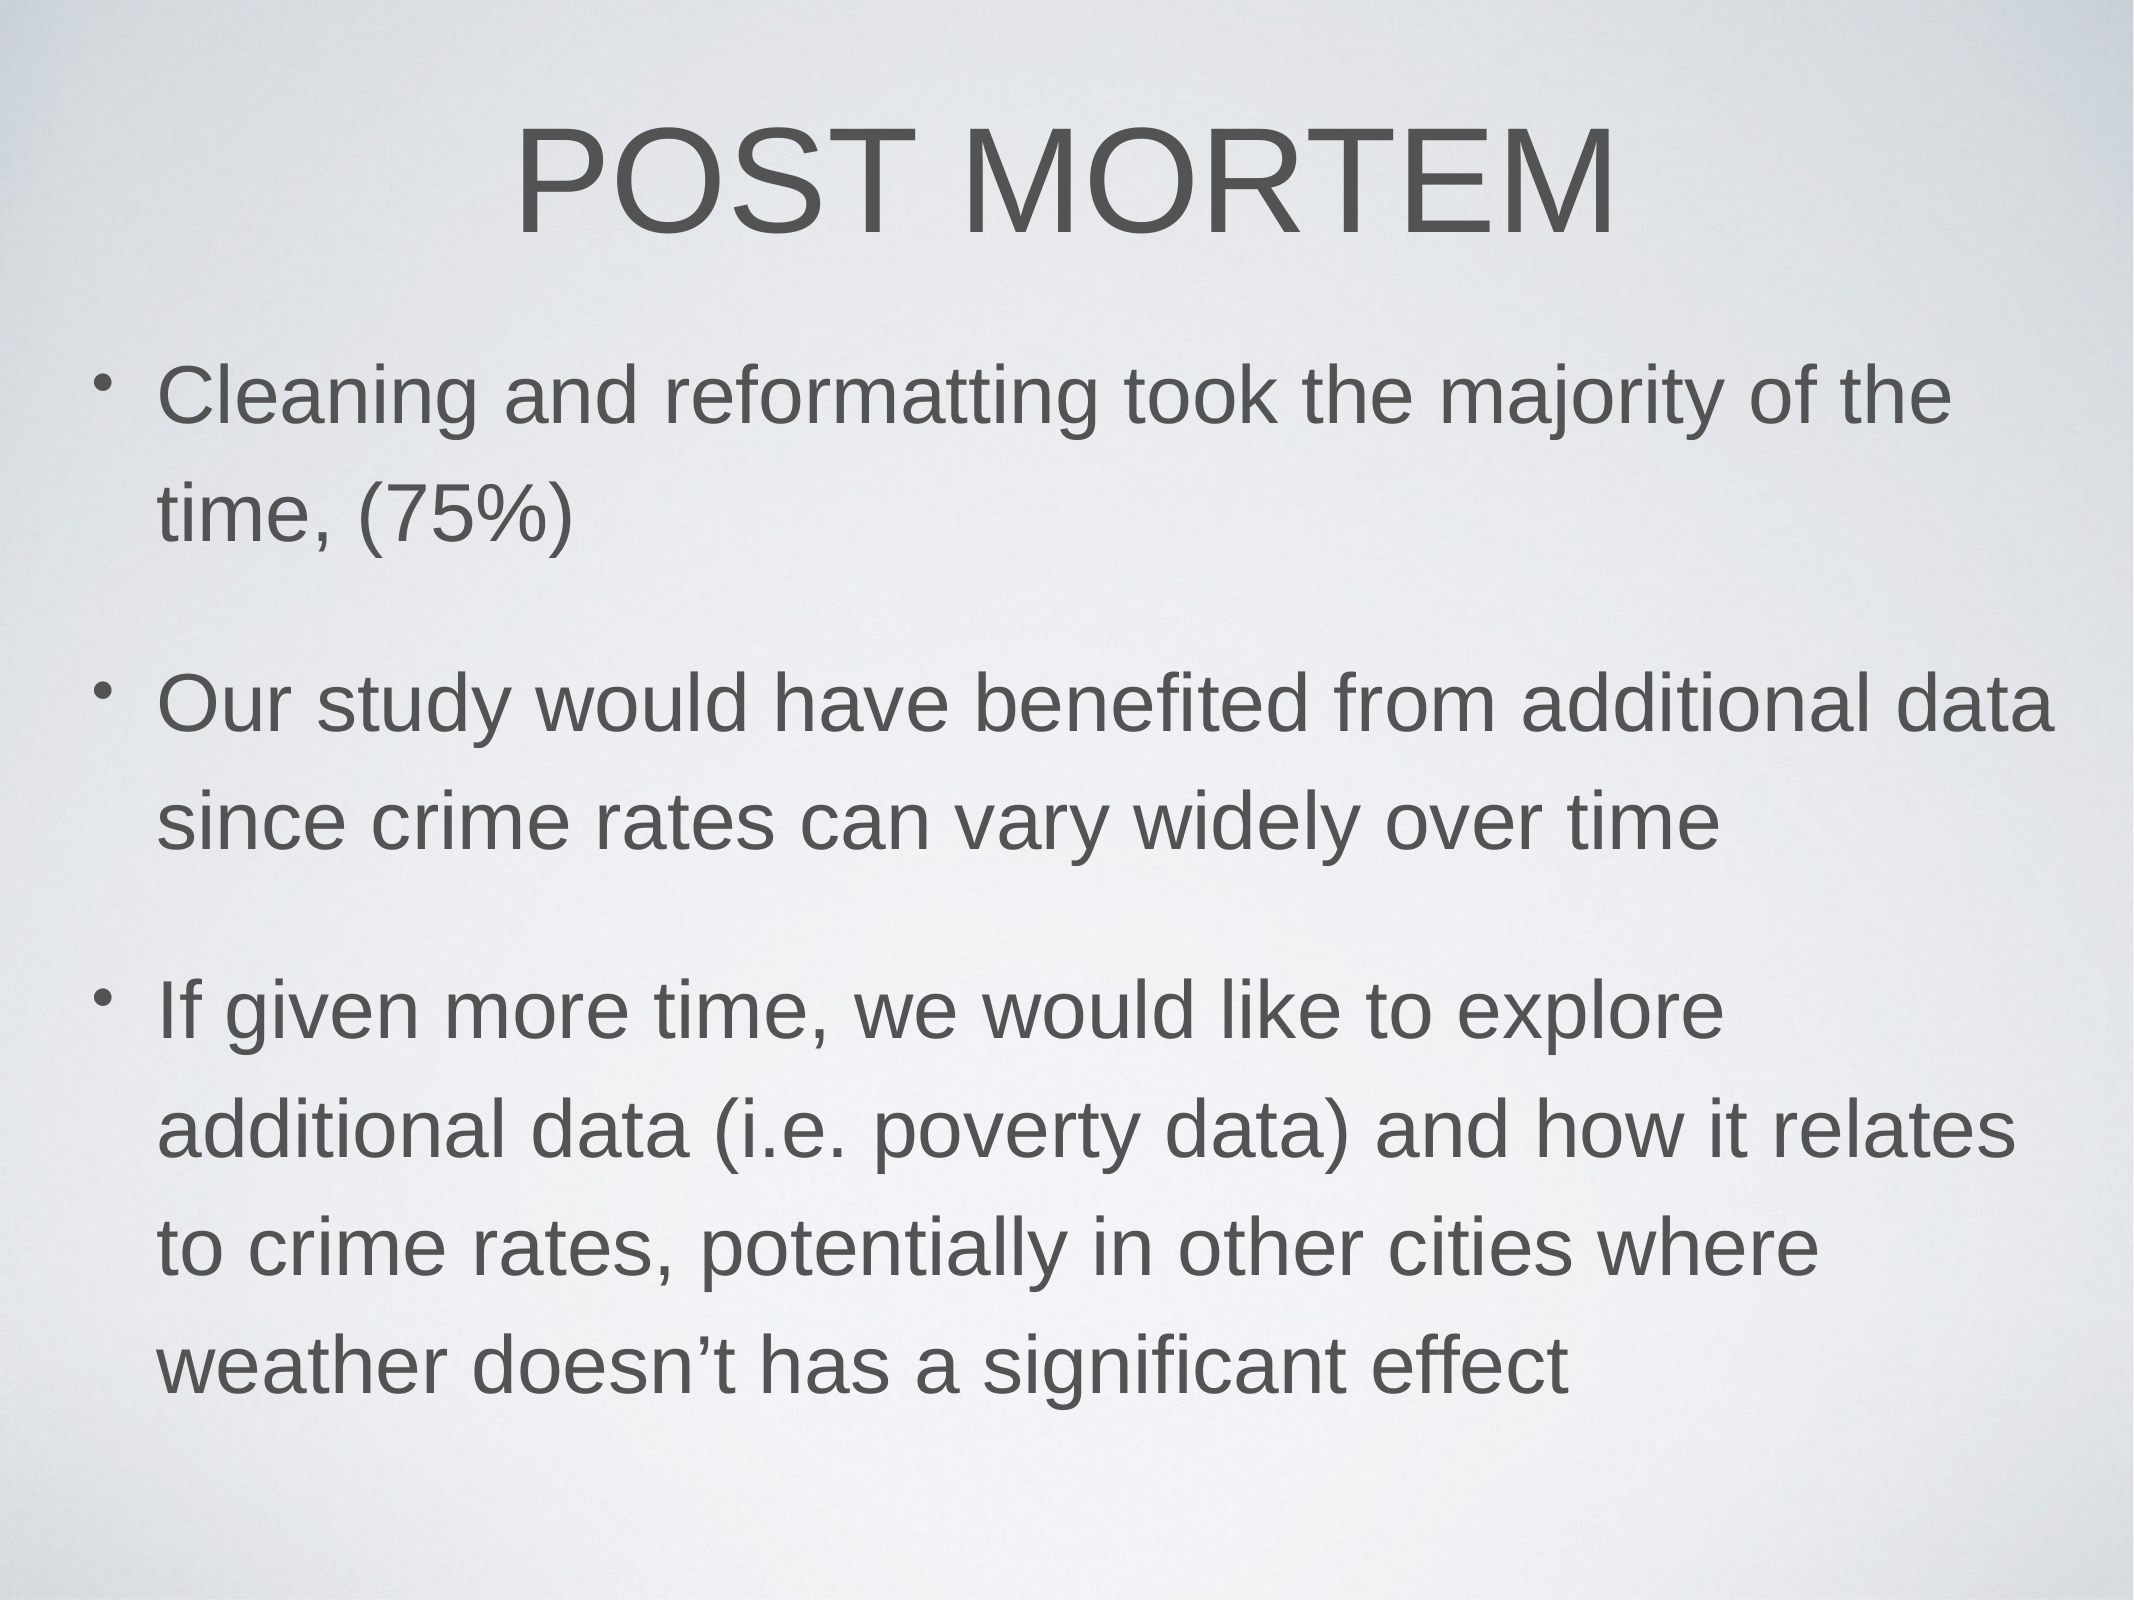

# Post Mortem
Cleaning and reformatting took the majority of the time, (75%)
Our study would have benefited from additional data since crime rates can vary widely over time
If given more time, we would like to explore additional data (i.e. poverty data) and how it relates to crime rates, potentially in other cities where weather doesn’t has a significant effect